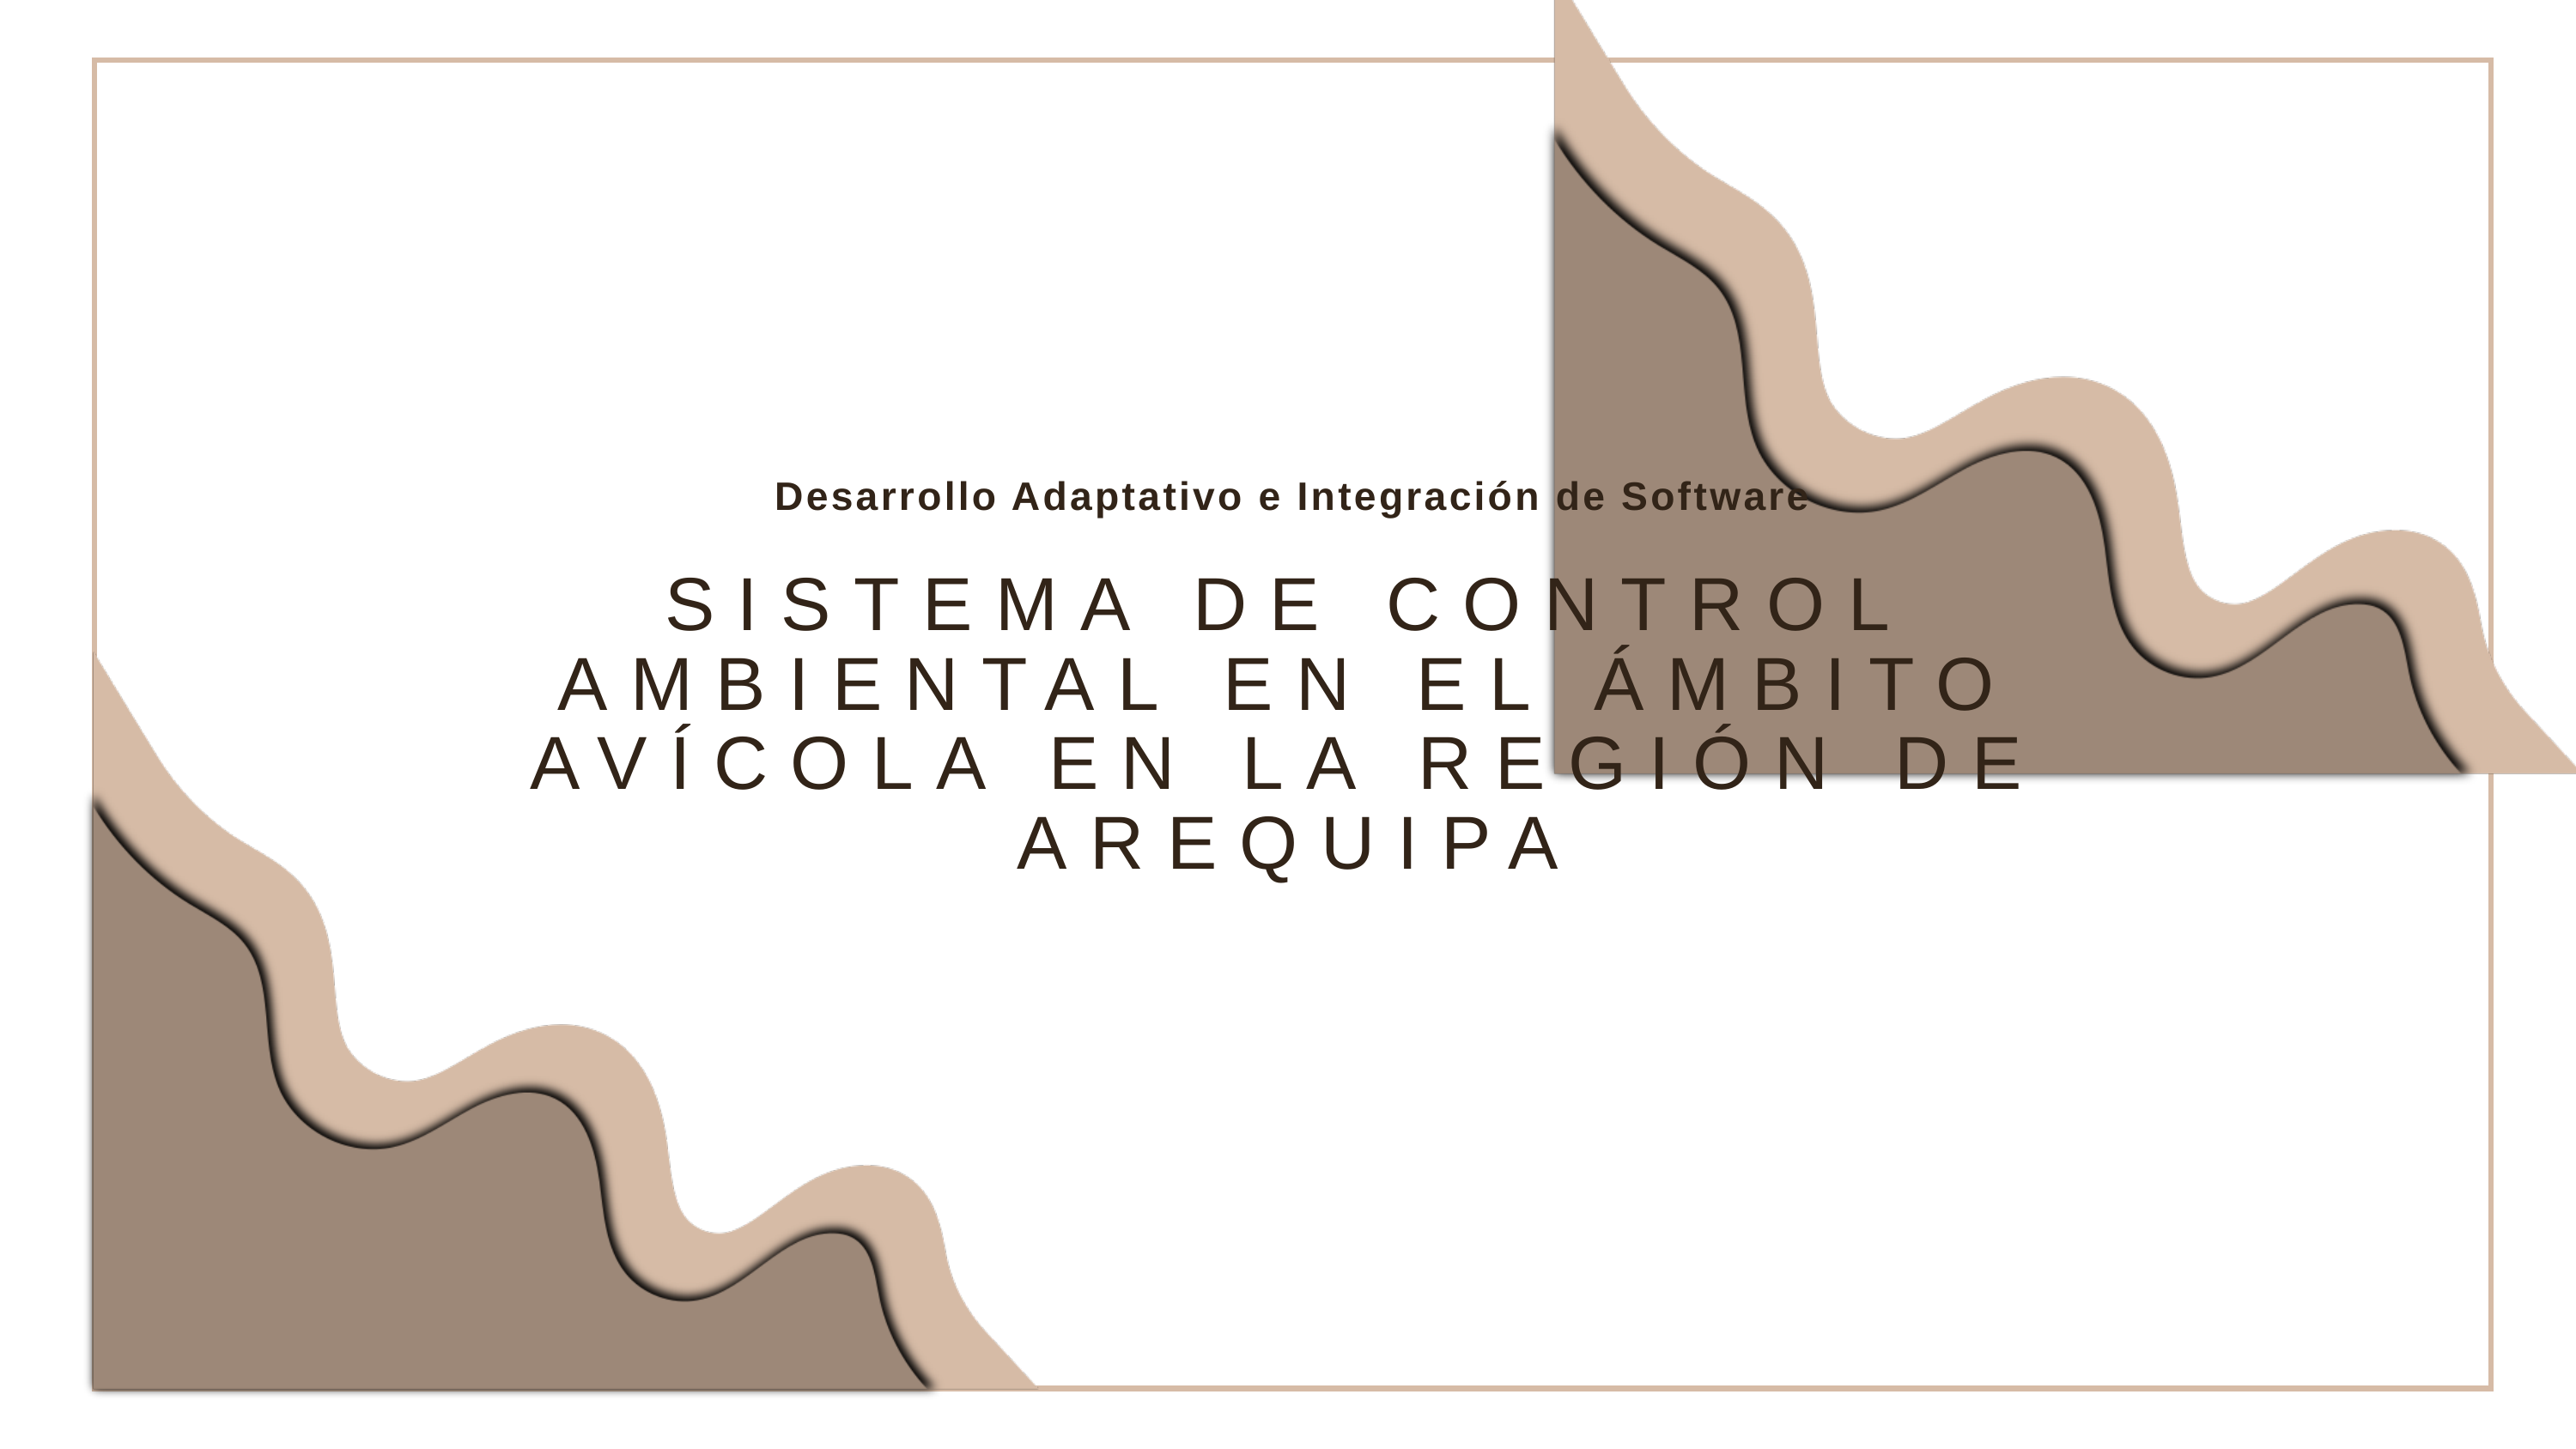

Desarrollo Adaptativo e Integración de Software

SISTEMA DE CONTROL AMBIENTAL EN EL ÁMBITO AVÍCOLA EN LA REGIÓN DE AREQUIPA